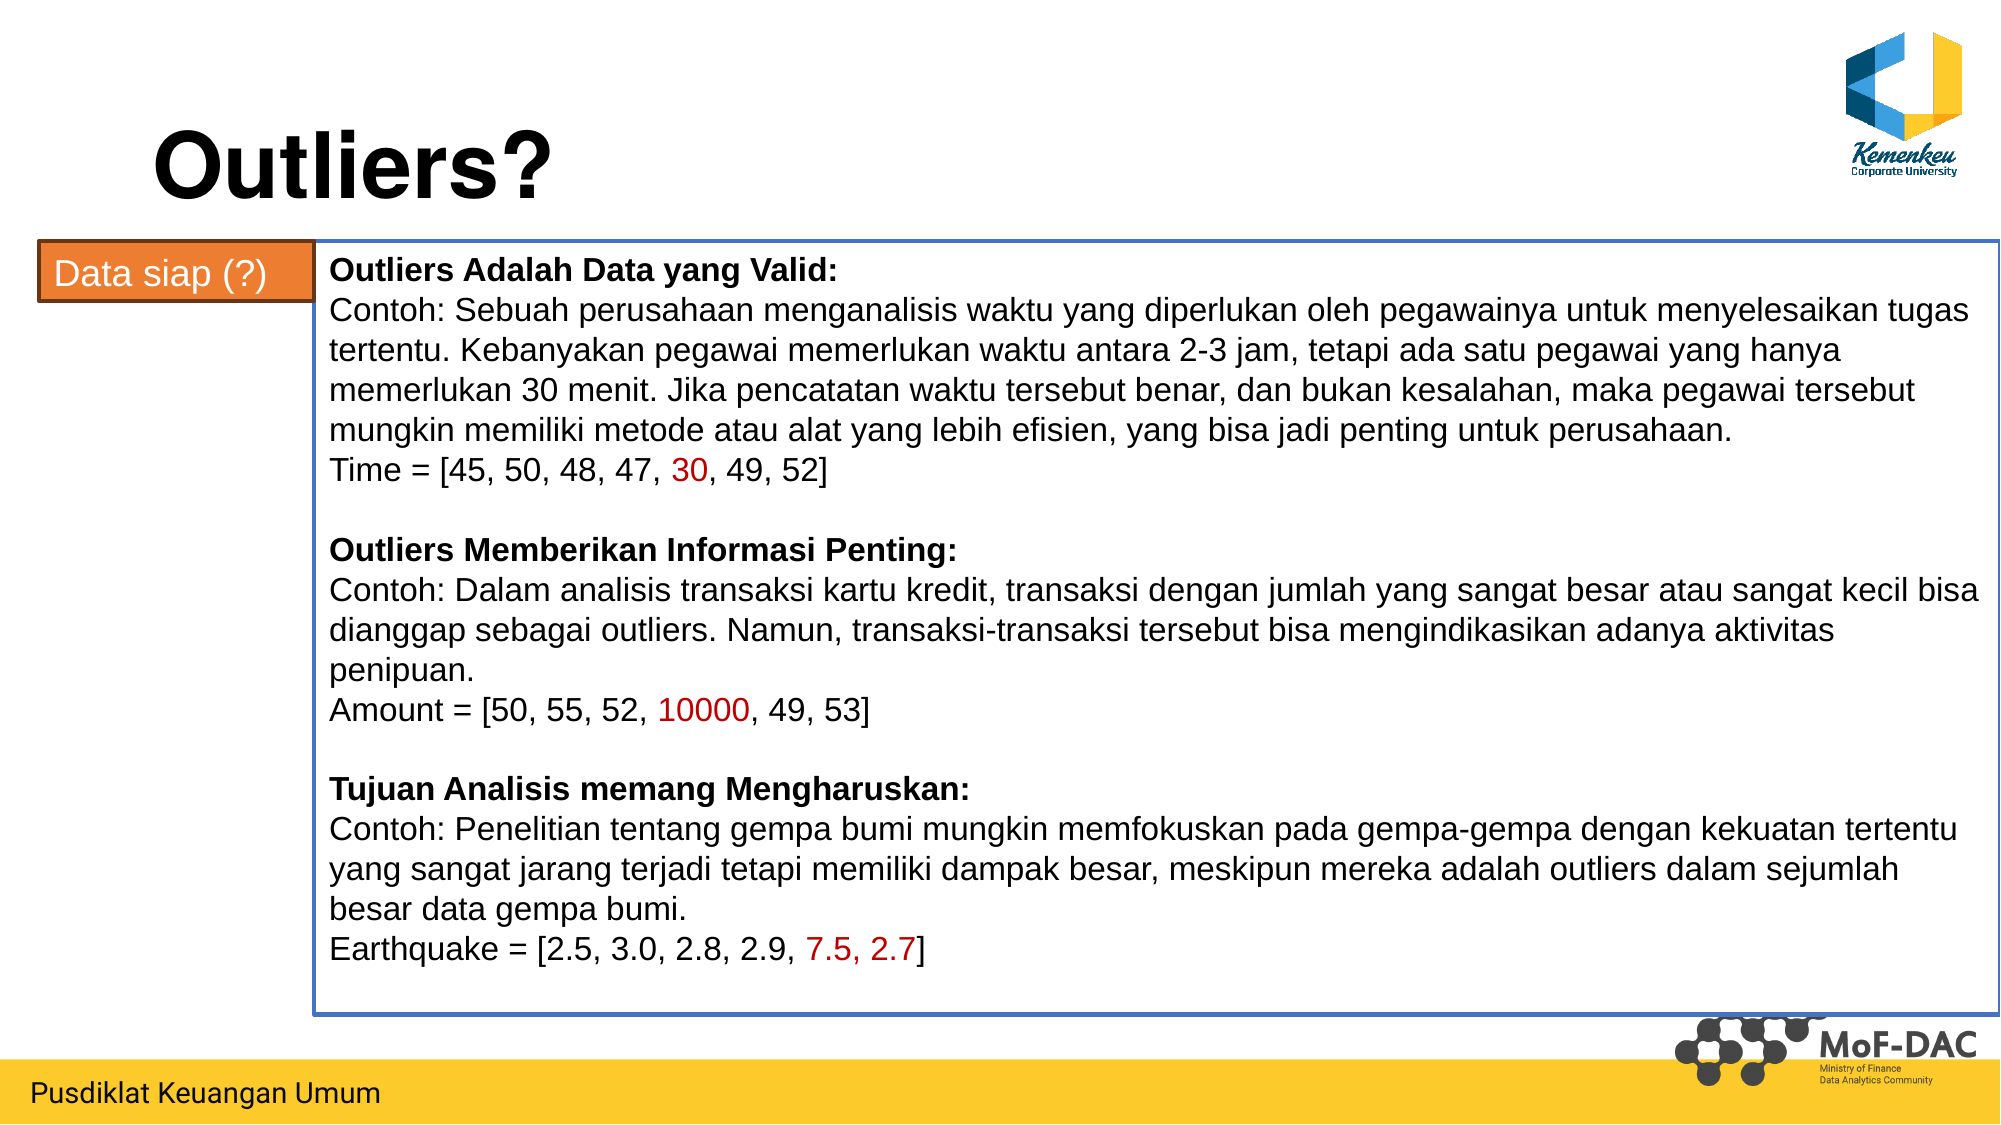

# Outliers?
Data siap (?)
Outliers Adalah Data yang Valid:
Contoh: Sebuah perusahaan menganalisis waktu yang diperlukan oleh pegawainya untuk menyelesaikan tugas tertentu. Kebanyakan pegawai memerlukan waktu antara 2-3 jam, tetapi ada satu pegawai yang hanya memerlukan 30 menit. Jika pencatatan waktu tersebut benar, dan bukan kesalahan, maka pegawai tersebut mungkin memiliki metode atau alat yang lebih efisien, yang bisa jadi penting untuk perusahaan.
Time = [45, 50, 48, 47, 30, 49, 52]

Outliers Memberikan Informasi Penting:
Contoh: Dalam analisis transaksi kartu kredit, transaksi dengan jumlah yang sangat besar atau sangat kecil bisa dianggap sebagai outliers. Namun, transaksi-transaksi tersebut bisa mengindikasikan adanya aktivitas penipuan.
Amount = [50, 55, 52, 10000, 49, 53]

Tujuan Analisis memang Mengharuskan:
Contoh: Penelitian tentang gempa bumi mungkin memfokuskan pada gempa-gempa dengan kekuatan tertentu yang sangat jarang terjadi tetapi memiliki dampak besar, meskipun mereka adalah outliers dalam sejumlah besar data gempa bumi.
Earthquake = [2.5, 3.0, 2.8, 2.9, 7.5, 2.7]